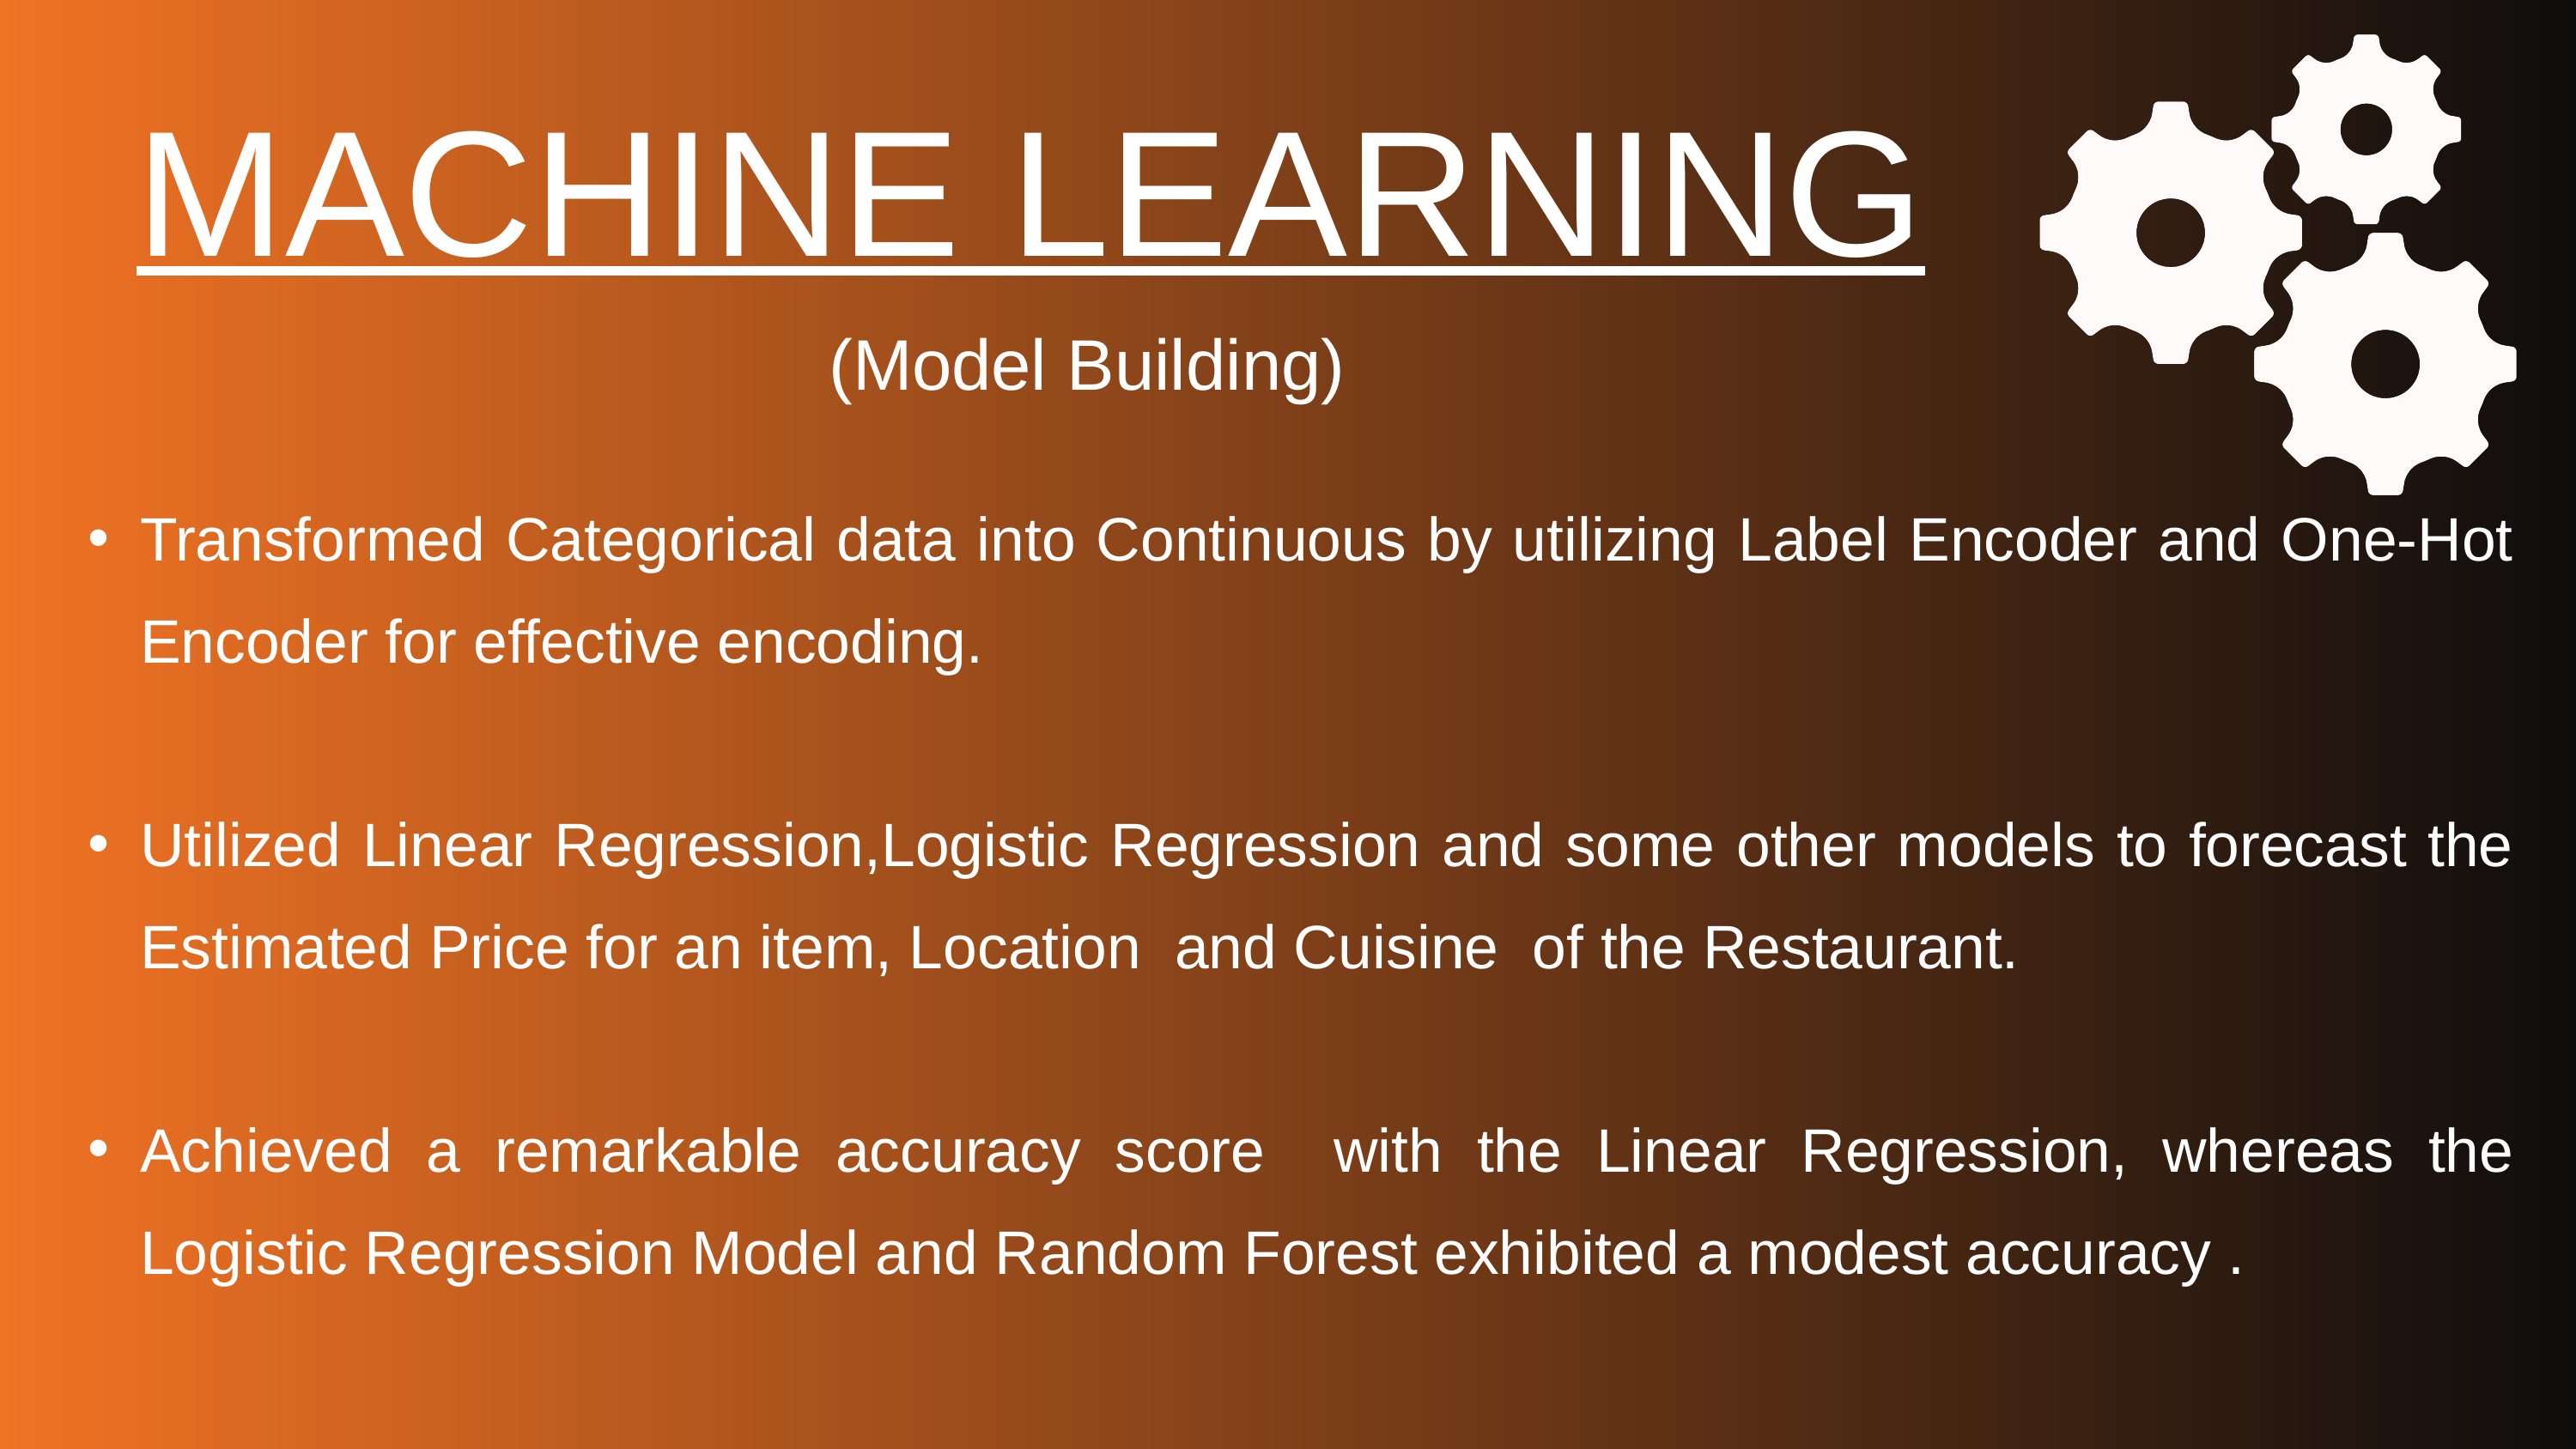

MACHINE LEARNING​​
(Model Building)
Transformed Categorical data into Continuous by utilizing Label Encoder and One-Hot Encoder for effective encoding.

Utilized Linear Regression,Logistic Regression and some other models to forecast the Estimated Price for an item, Location  and Cuisine  of the Restaurant.

Achieved a remarkable accuracy score  with the Linear Regression, whereas the Logistic Regression Model and Random Forest exhibited a modest accuracy .